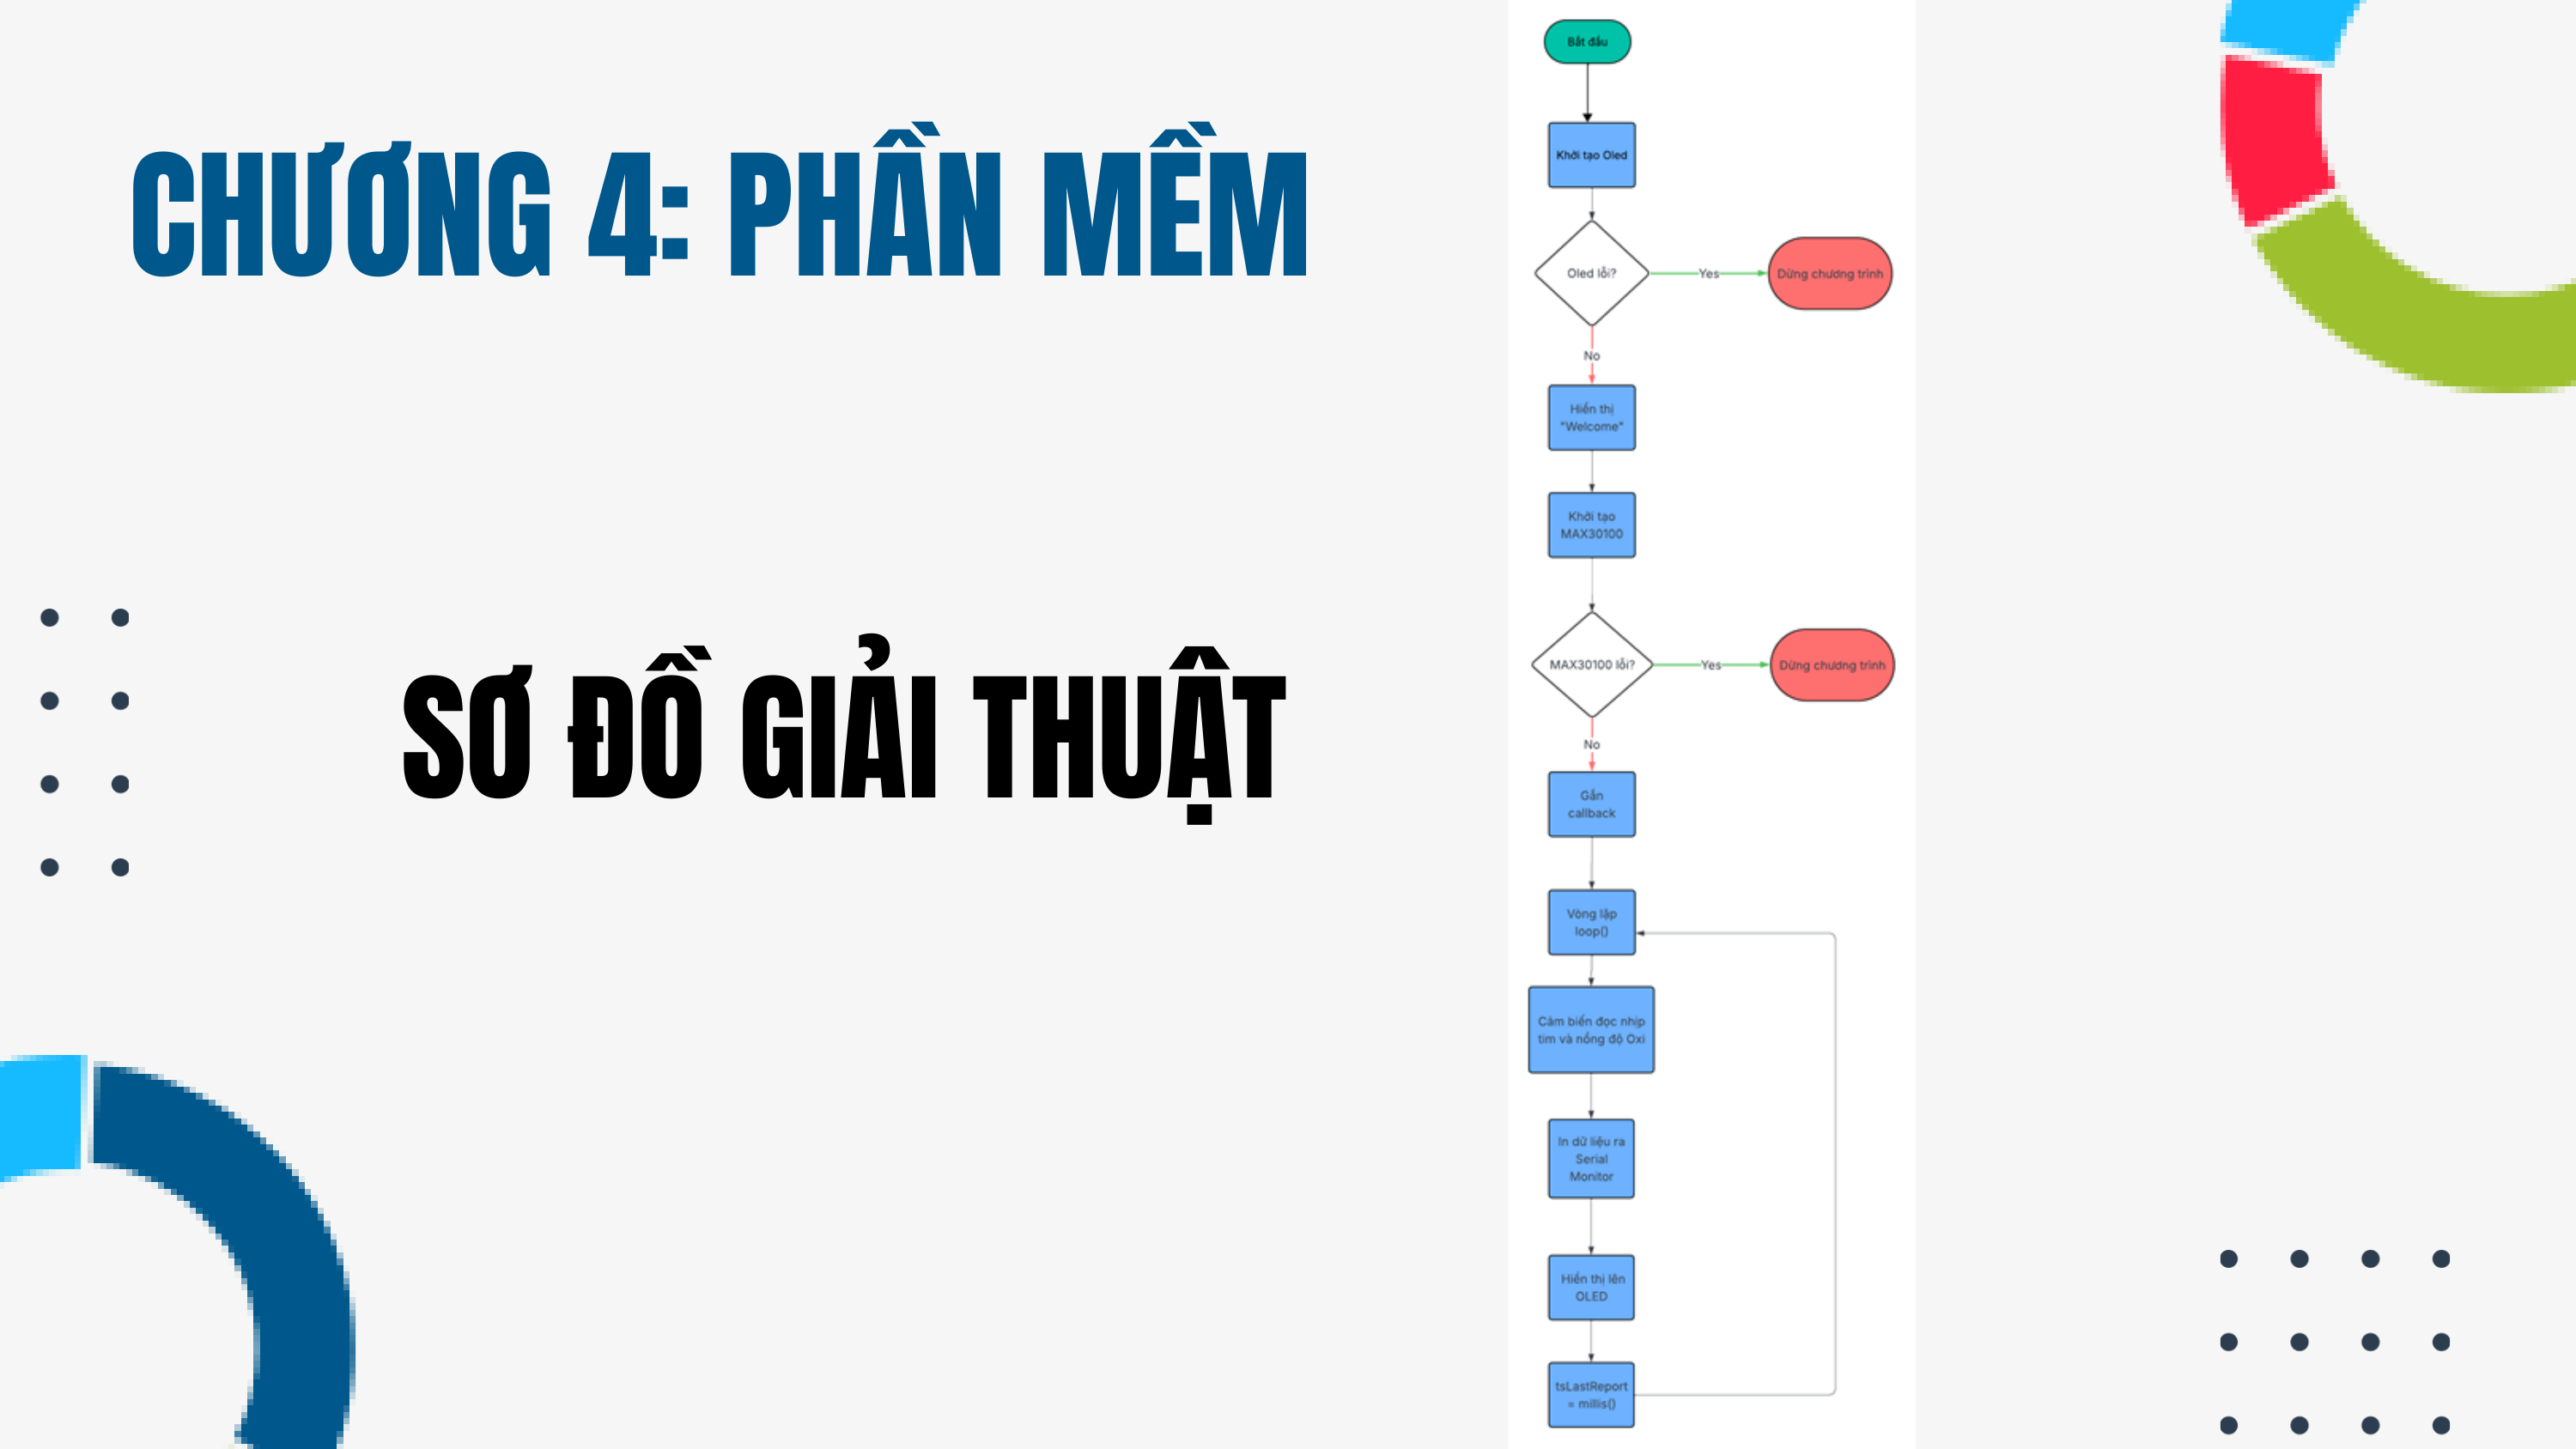

CHƯƠNG 4: PHẦN MỀM

SƠ ĐỒ GIẢI THUẬT